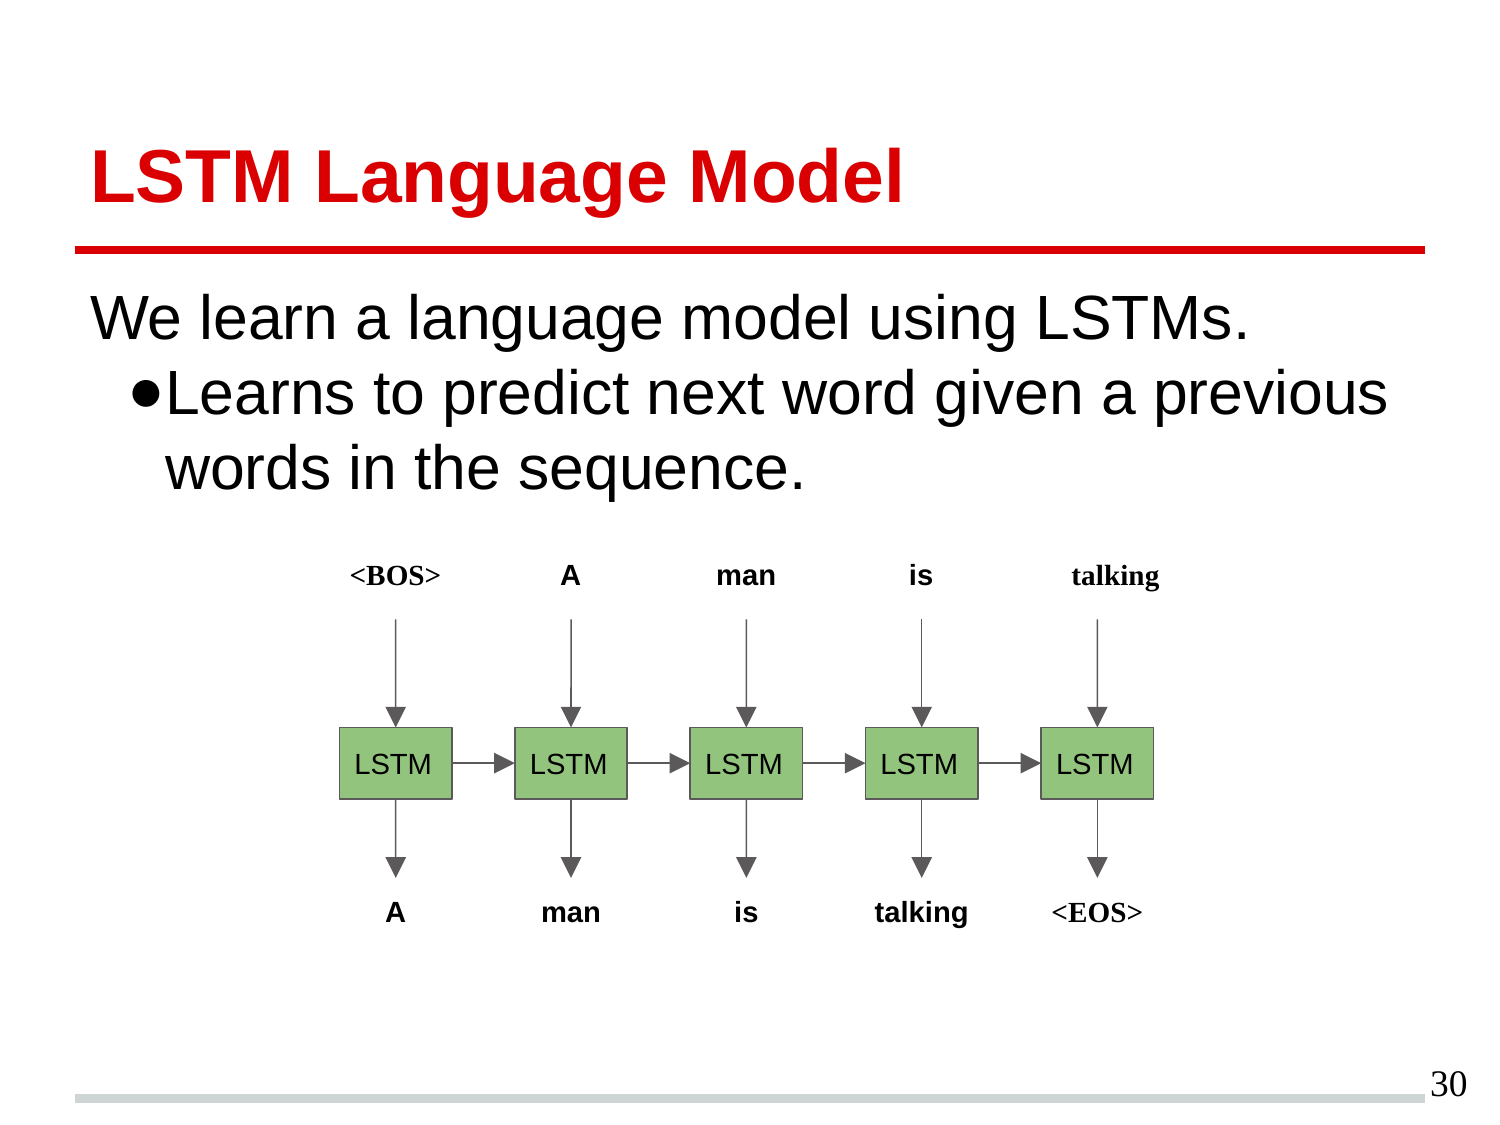

# LSTM Language Model
We learn a language model using LSTMs.
Learns to predict next word given a previous words in the sequence.
<BOS>
A
man
is
talking
LSTM
LSTM
LSTM
LSTM
LSTM
A
man
is
talking
<EOS>
30